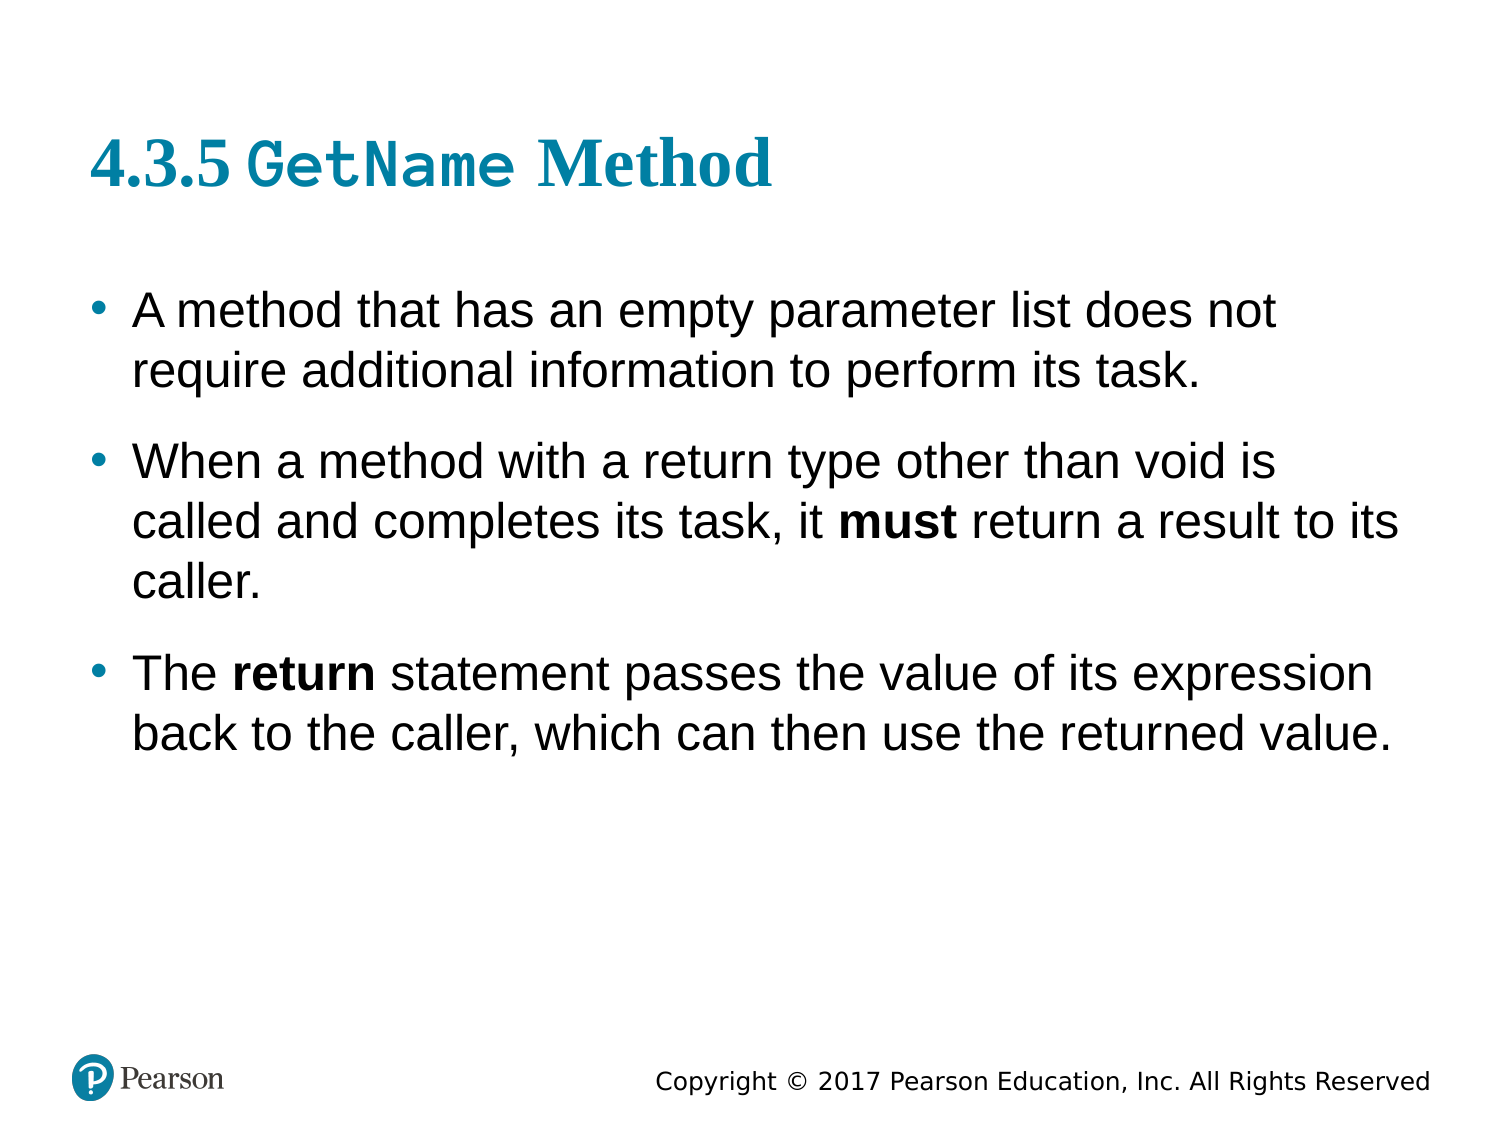

# 4.3.5 GetName Method
A method that has an empty parameter list does not require additional information to perform its task.
When a method with a return type other than void is called and completes its task, it must return a result to its caller.
The return statement passes the value of its expression back to the caller, which can then use the returned value.